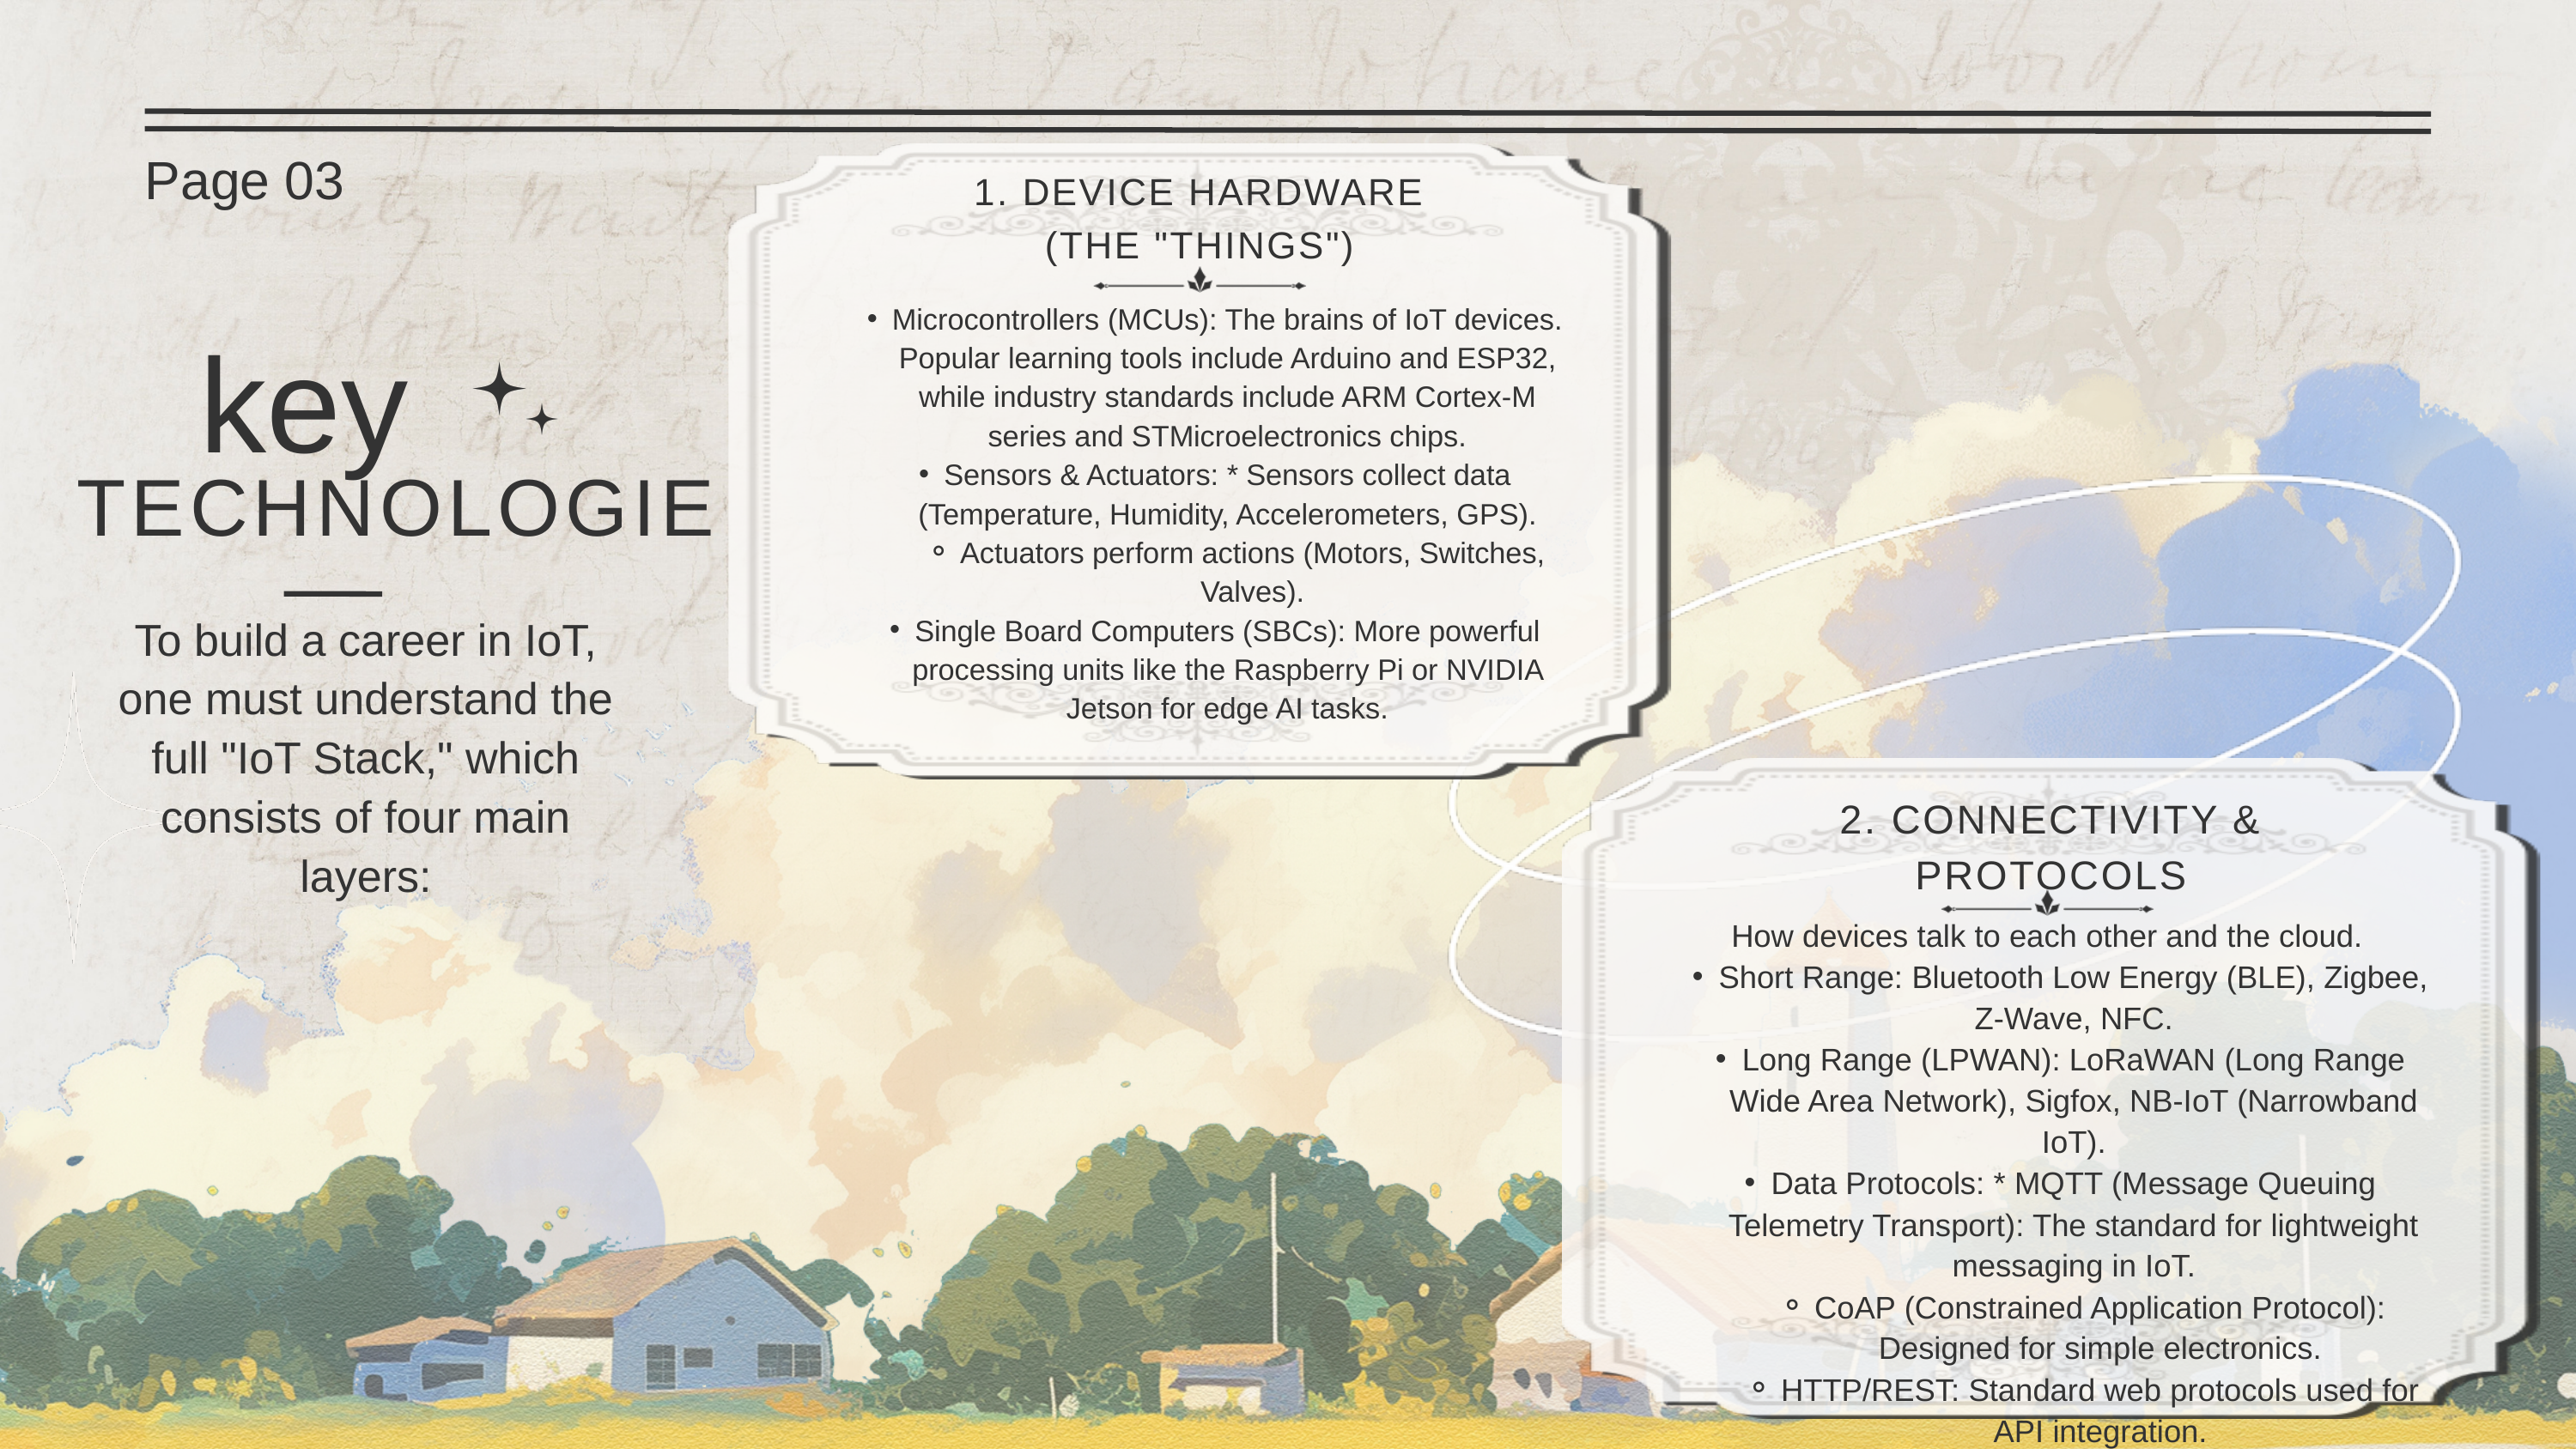

Page 03
1. DEVICE HARDWARE (THE "THINGS")

key
Microcontrollers (MCUs): The brains of IoT devices. Popular learning tools include Arduino and ESP32, while industry standards include ARM Cortex-M series and STMicroelectronics chips.
Sensors & Actuators: * Sensors collect data (Temperature, Humidity, Accelerometers, GPS).
Actuators perform actions (Motors, Switches, Valves).
Single Board Computers (SBCs): More powerful processing units like the Raspberry Pi or NVIDIA Jetson for edge AI tasks.

 TECHNOLOGIE

To build a career in IoT, one must understand the full "IoT Stack," which consists of four main layers:

2. CONNECTIVITY & PROTOCOLS

How devices talk to each other and the cloud.
Short Range: Bluetooth Low Energy (BLE), Zigbee, Z-Wave, NFC.
Long Range (LPWAN): LoRaWAN (Long Range Wide Area Network), Sigfox, NB-IoT (Narrowband IoT).
Data Protocols: * MQTT (Message Queuing Telemetry Transport): The standard for lightweight messaging in IoT.
CoAP (Constrained Application Protocol): Designed for simple electronics.
HTTP/REST: Standard web protocols used for API integration.